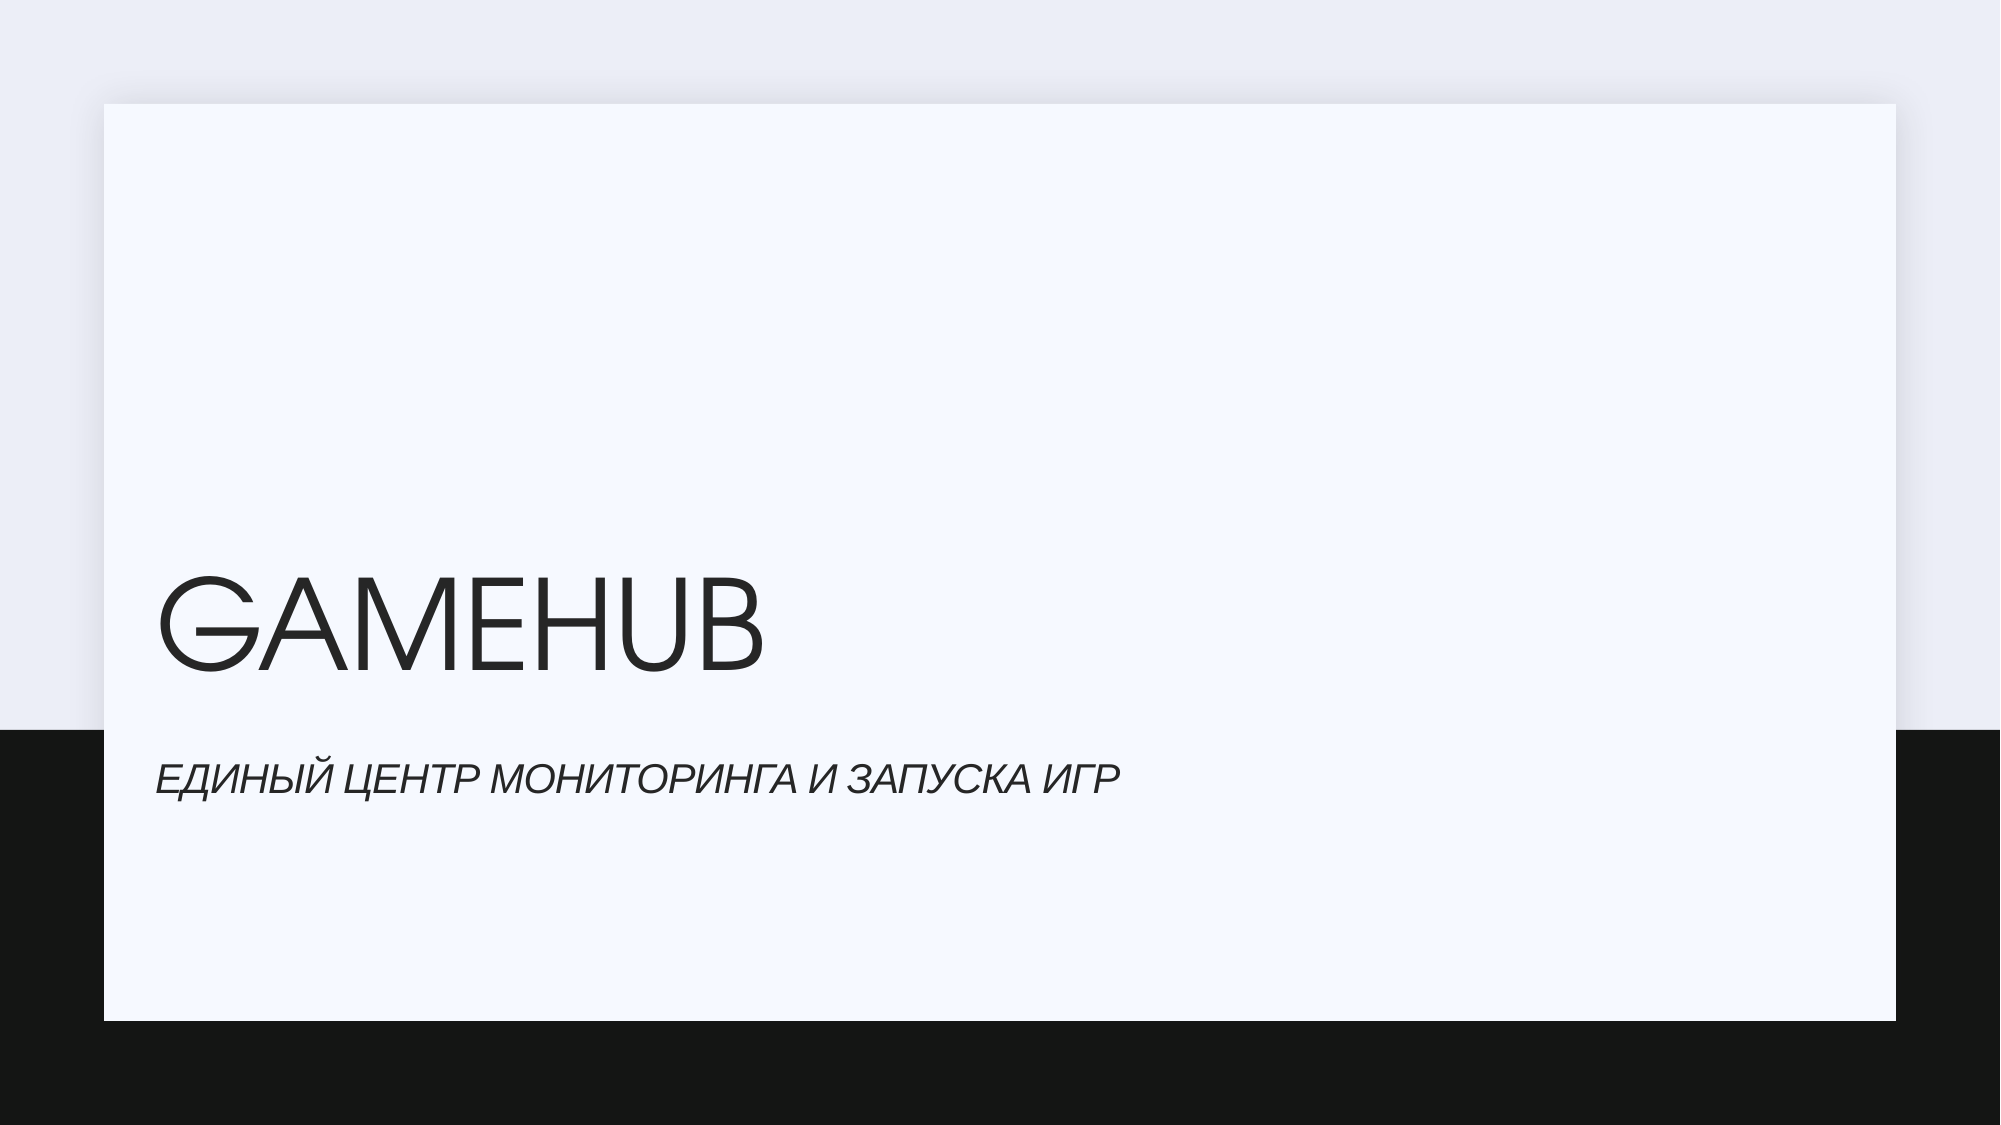

# Gamehub
Единый центр мониторинга и запуска игр